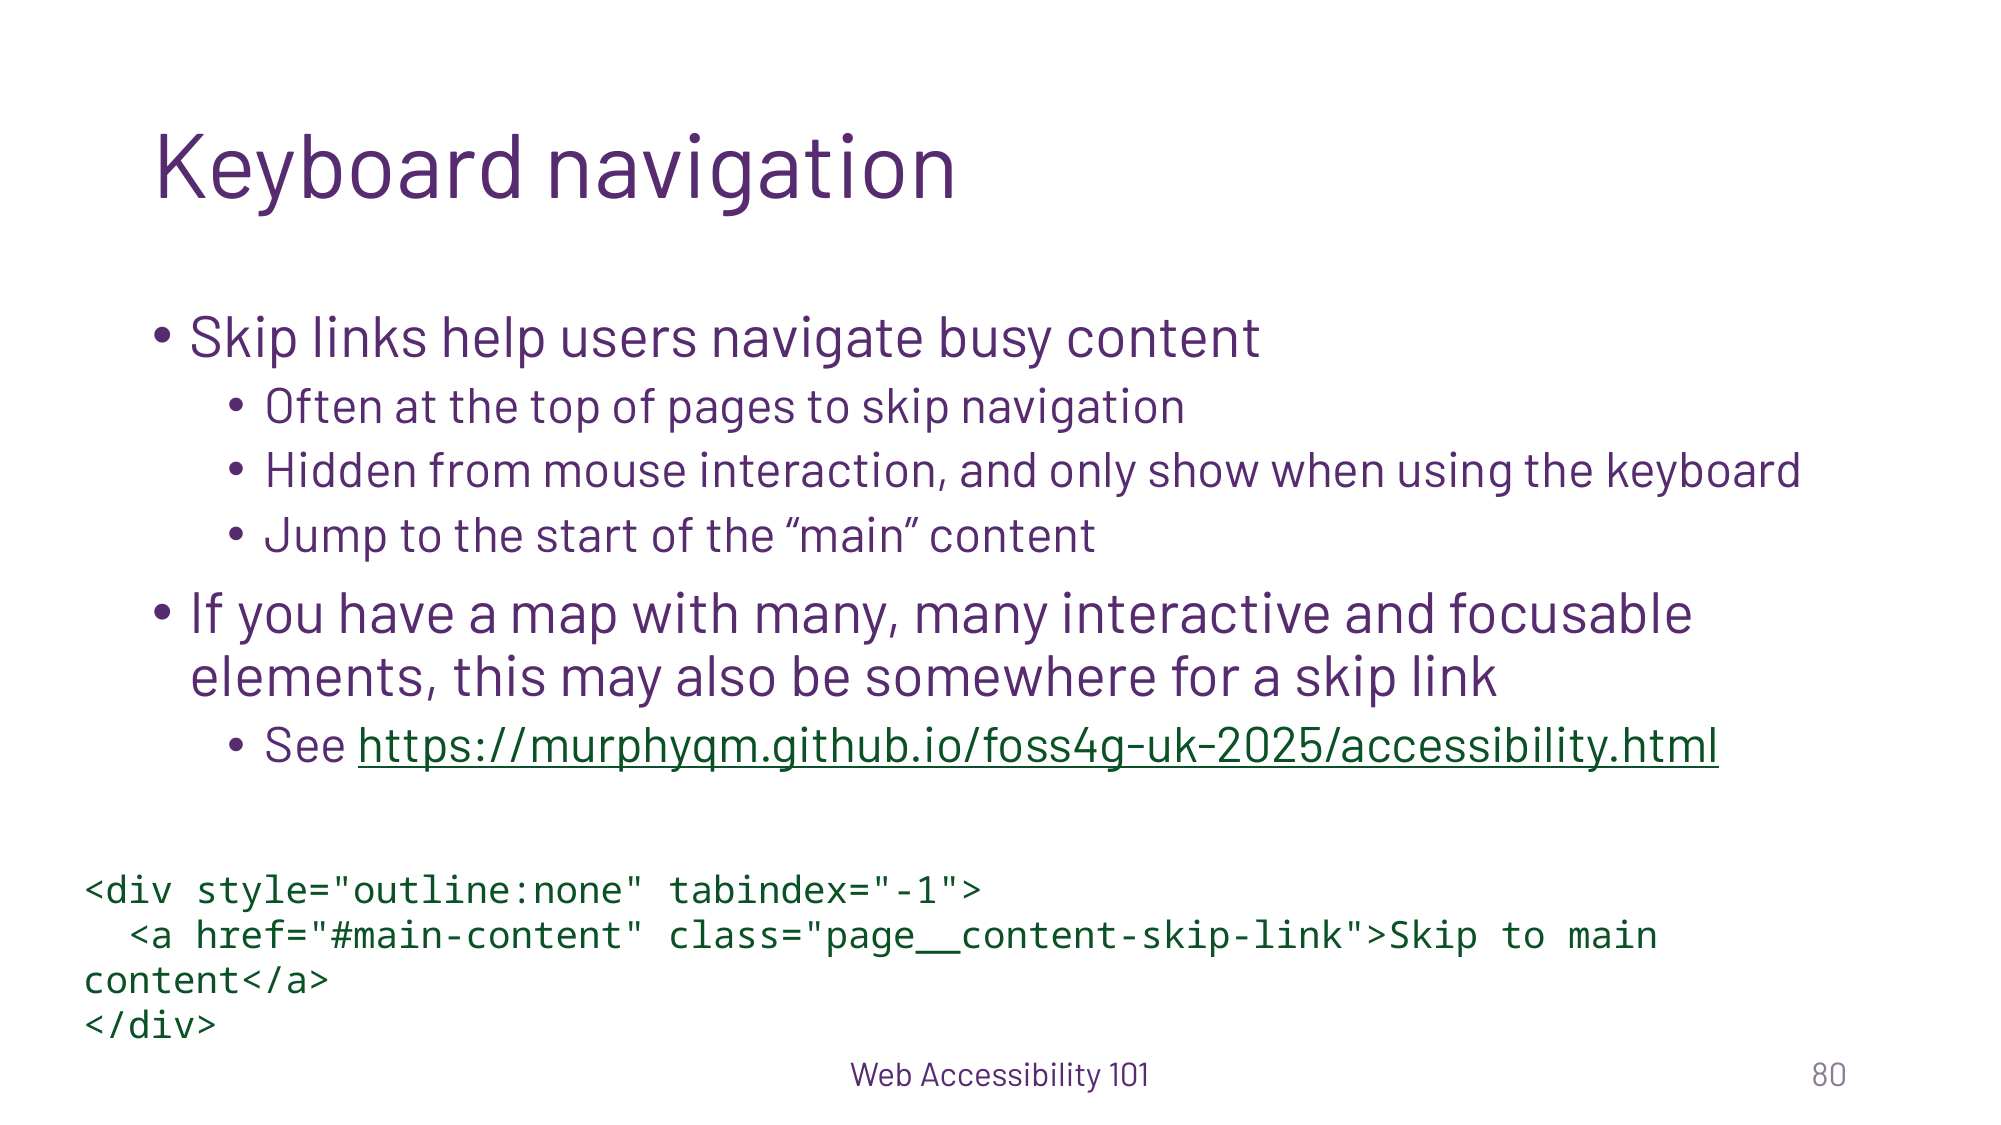

# Keyboard navigation
Skip links help users navigate busy content
Often at the top of pages to skip navigation
Hidden from mouse interaction, and only show when using the keyboard
Jump to the start of the “main” content
If you have a map with many, many interactive and focusable elements, this may also be somewhere for a skip link
See https://murphyqm.github.io/foss4g-uk-2025/accessibility.html
<div style="outline:none" tabindex="-1">
  <a href="#main-content" class="page__content-skip-link">Skip to main content</a>
</div>

Web Accessibility 101
80